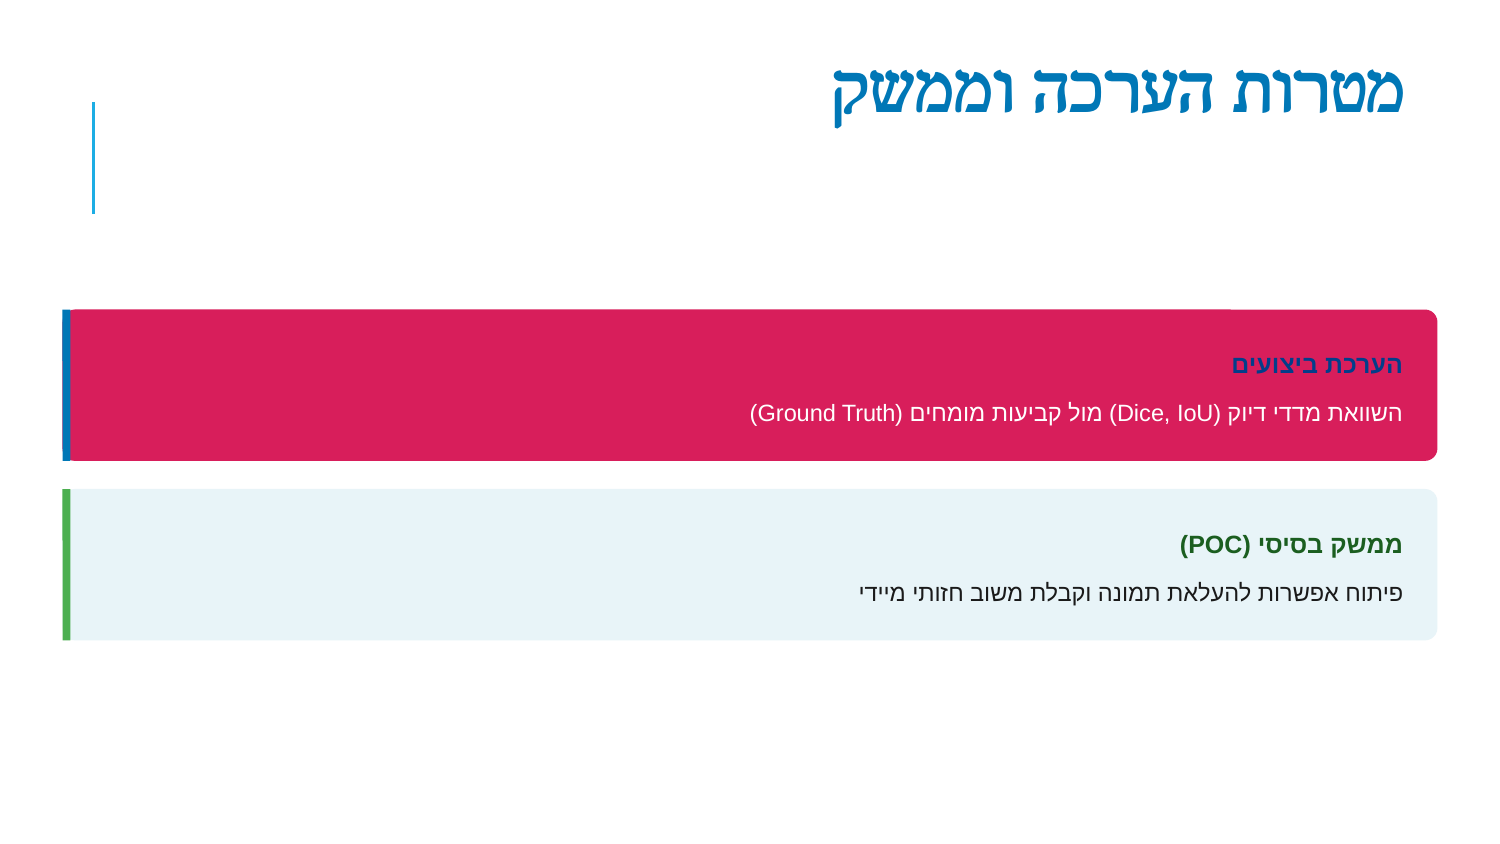

מטרות הערכה וממשק

הערכת ביצועים
השוואת מדדי דיוק (Dice, IoU) מול קביעות מומחים (Ground Truth)

ממשק בסיסי (POC)
פיתוח אפשרות להעלאת תמונה וקבלת משוב חזותי מיידי